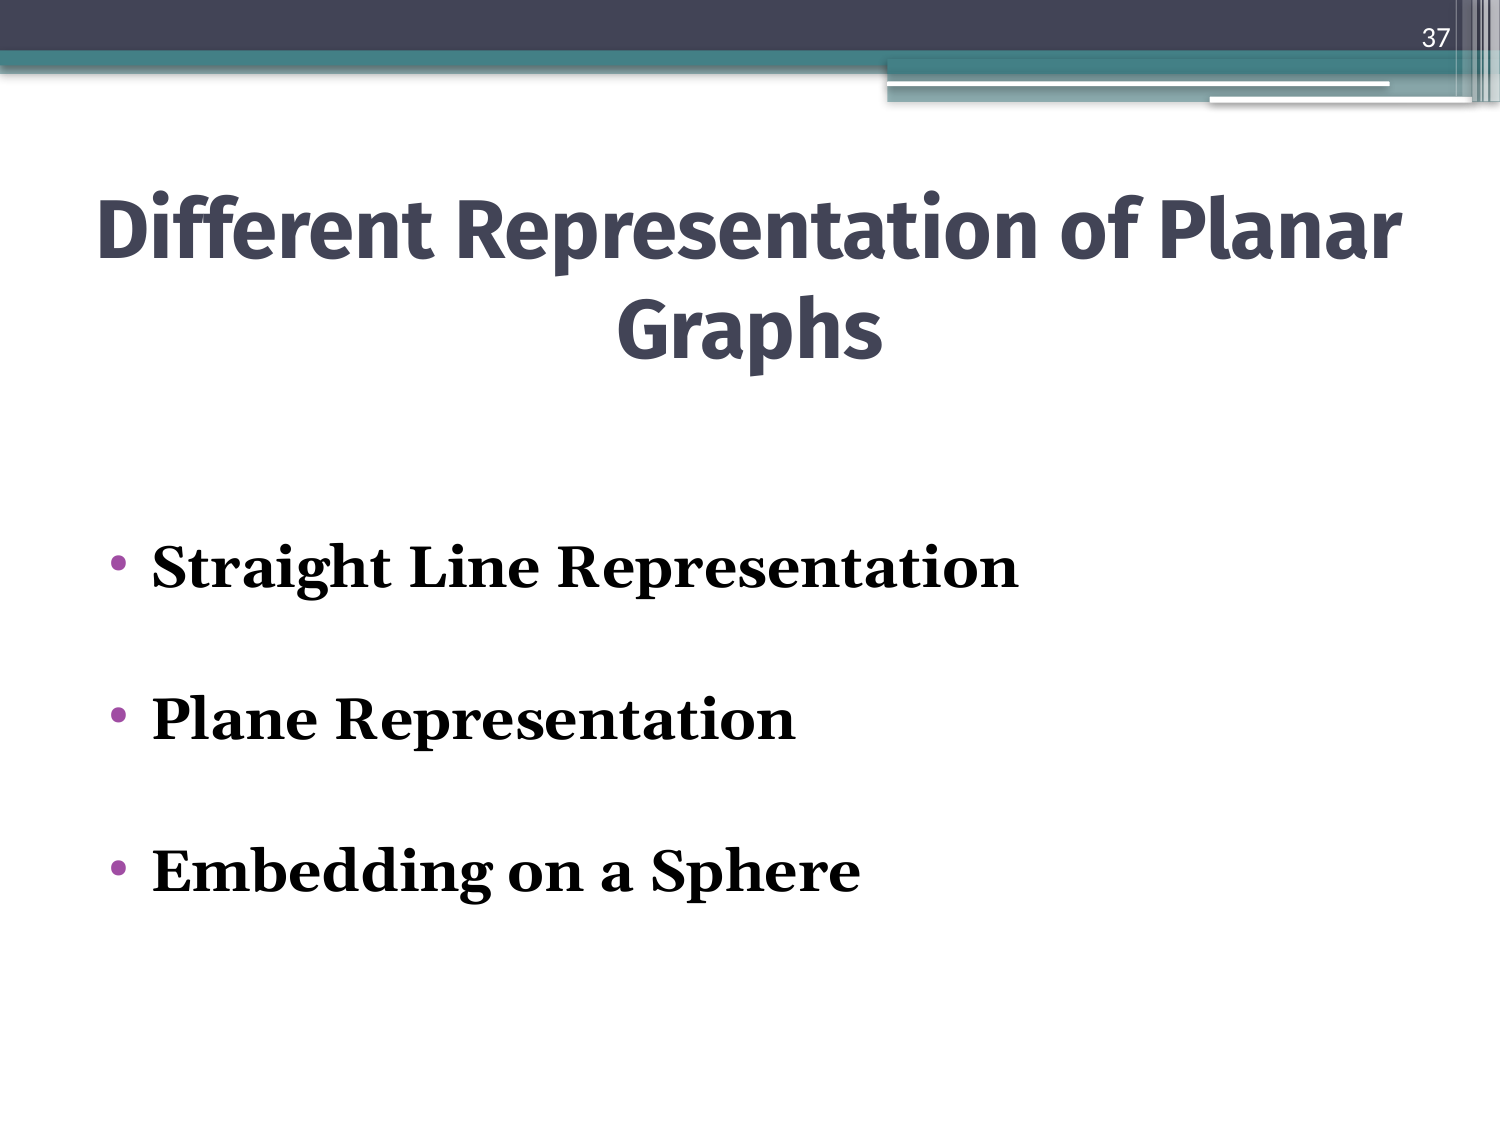

37
# Different Representation of Planar Graphs

Straight Line Representation

Plane Representation

Embedding on a Sphere